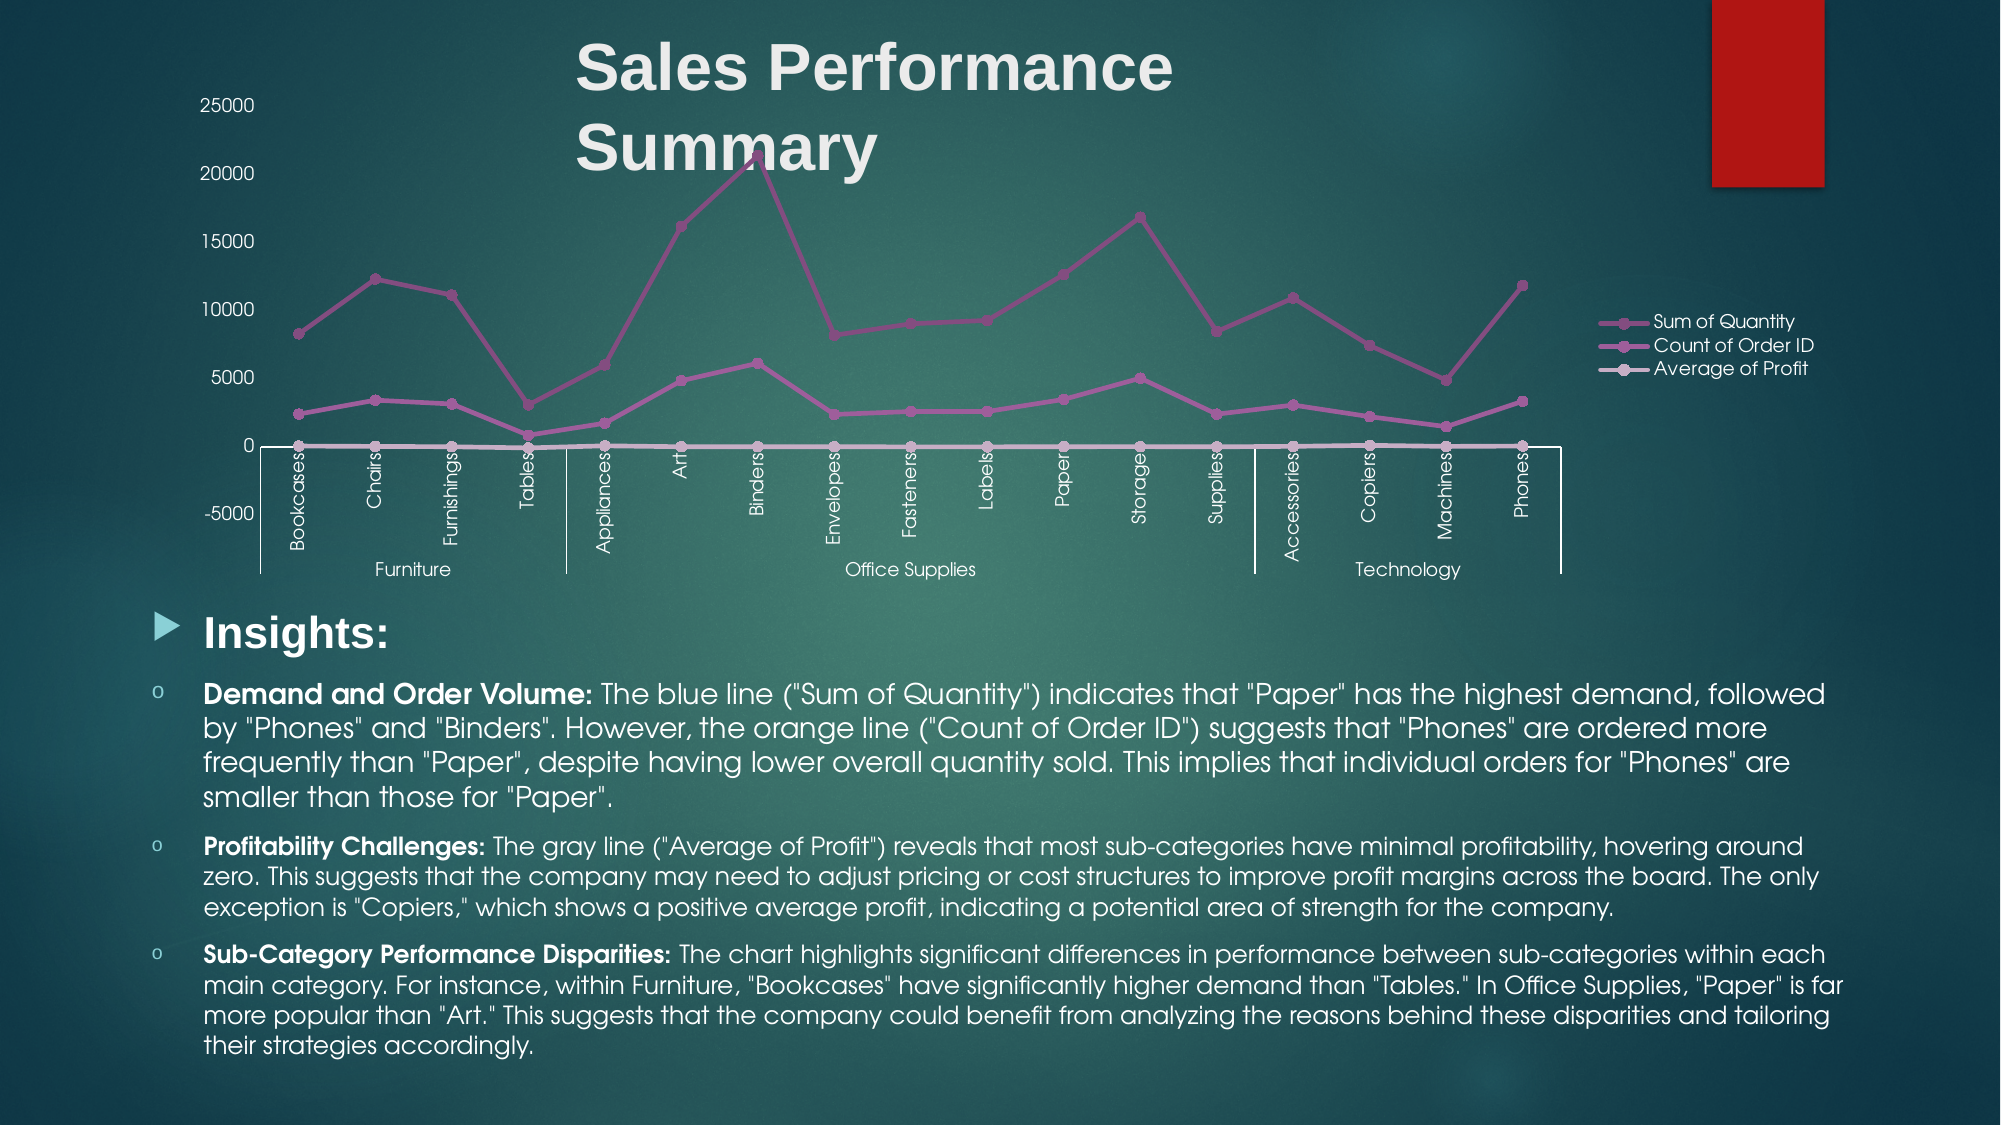

# Sales Performance Summary

### Chart

| Category | Sum of Quantity | Count of Order ID | Average of Profit |
|---|---|---|---|
| Bookcases | 8310.0 | 2411.0 | 67.16068830360867 |
| Chairs | 12336.0 | 3434.0 | 40.88417807221875 |
| Furnishings | 11163.0 | 3154.0 | 14.852705104628999 |
| Tables | 3083.0 | 861.0 | -74.4290228803716 |
| Appliances | 6026.0 | 1742.0 | 81.26440166475317 |
| Art | 16215.0 | 4864.0 | 11.889362520559192 |
| Binders | 21403.0 | 6146.0 | 11.785413537259975 |
| Envelopes | 8210.0 | 2387.0 | 12.086086007540843 |
| Fasteners | 9051.0 | 2601.0 | 5.322679315647835 |
| Labels | 9301.0 | 2601.0 | 5.762754209919243 |
| Paper | 12672.0 | 3492.0 | 16.64136698167236 |
| Storage | 16884.0 | 5049.0 | 21.472901683501696 |
| Supplies | 8482.0 | 2407.0 | 9.37232874948066 |
| Accessories | 10946.0 | 3075.0 | 42.1548963252031 |
| Copiers | 7454.0 | 2223.0 | 116.31468654071065 |
| Machines | 4906.0 | 1486.0 | 39.61498855989225 |
| Phones | 11870.0 | 3357.0 | 64.55674882335421 |
Insights:
Demand and Order Volume: The blue line ("Sum of Quantity") indicates that "Paper" has the highest demand, followed by "Phones" and "Binders". However, the orange line ("Count of Order ID") suggests that "Phones" are ordered more frequently than "Paper", despite having lower overall quantity sold. This implies that individual orders for "Phones" are smaller than those for "Paper".
Profitability Challenges: The gray line ("Average of Profit") reveals that most sub-categories have minimal profitability, hovering around zero. This suggests that the company may need to adjust pricing or cost structures to improve profit margins across the board. The only exception is "Copiers," which shows a positive average profit, indicating a potential area of strength for the company.
Sub-Category Performance Disparities: The chart highlights significant differences in performance between sub-categories within each main category. For instance, within Furniture, "Bookcases" have significantly higher demand than "Tables." In Office Supplies, "Paper" is far more popular than "Art." This suggests that the company could benefit from analyzing the reasons behind these disparities and tailoring their strategies accordingly.